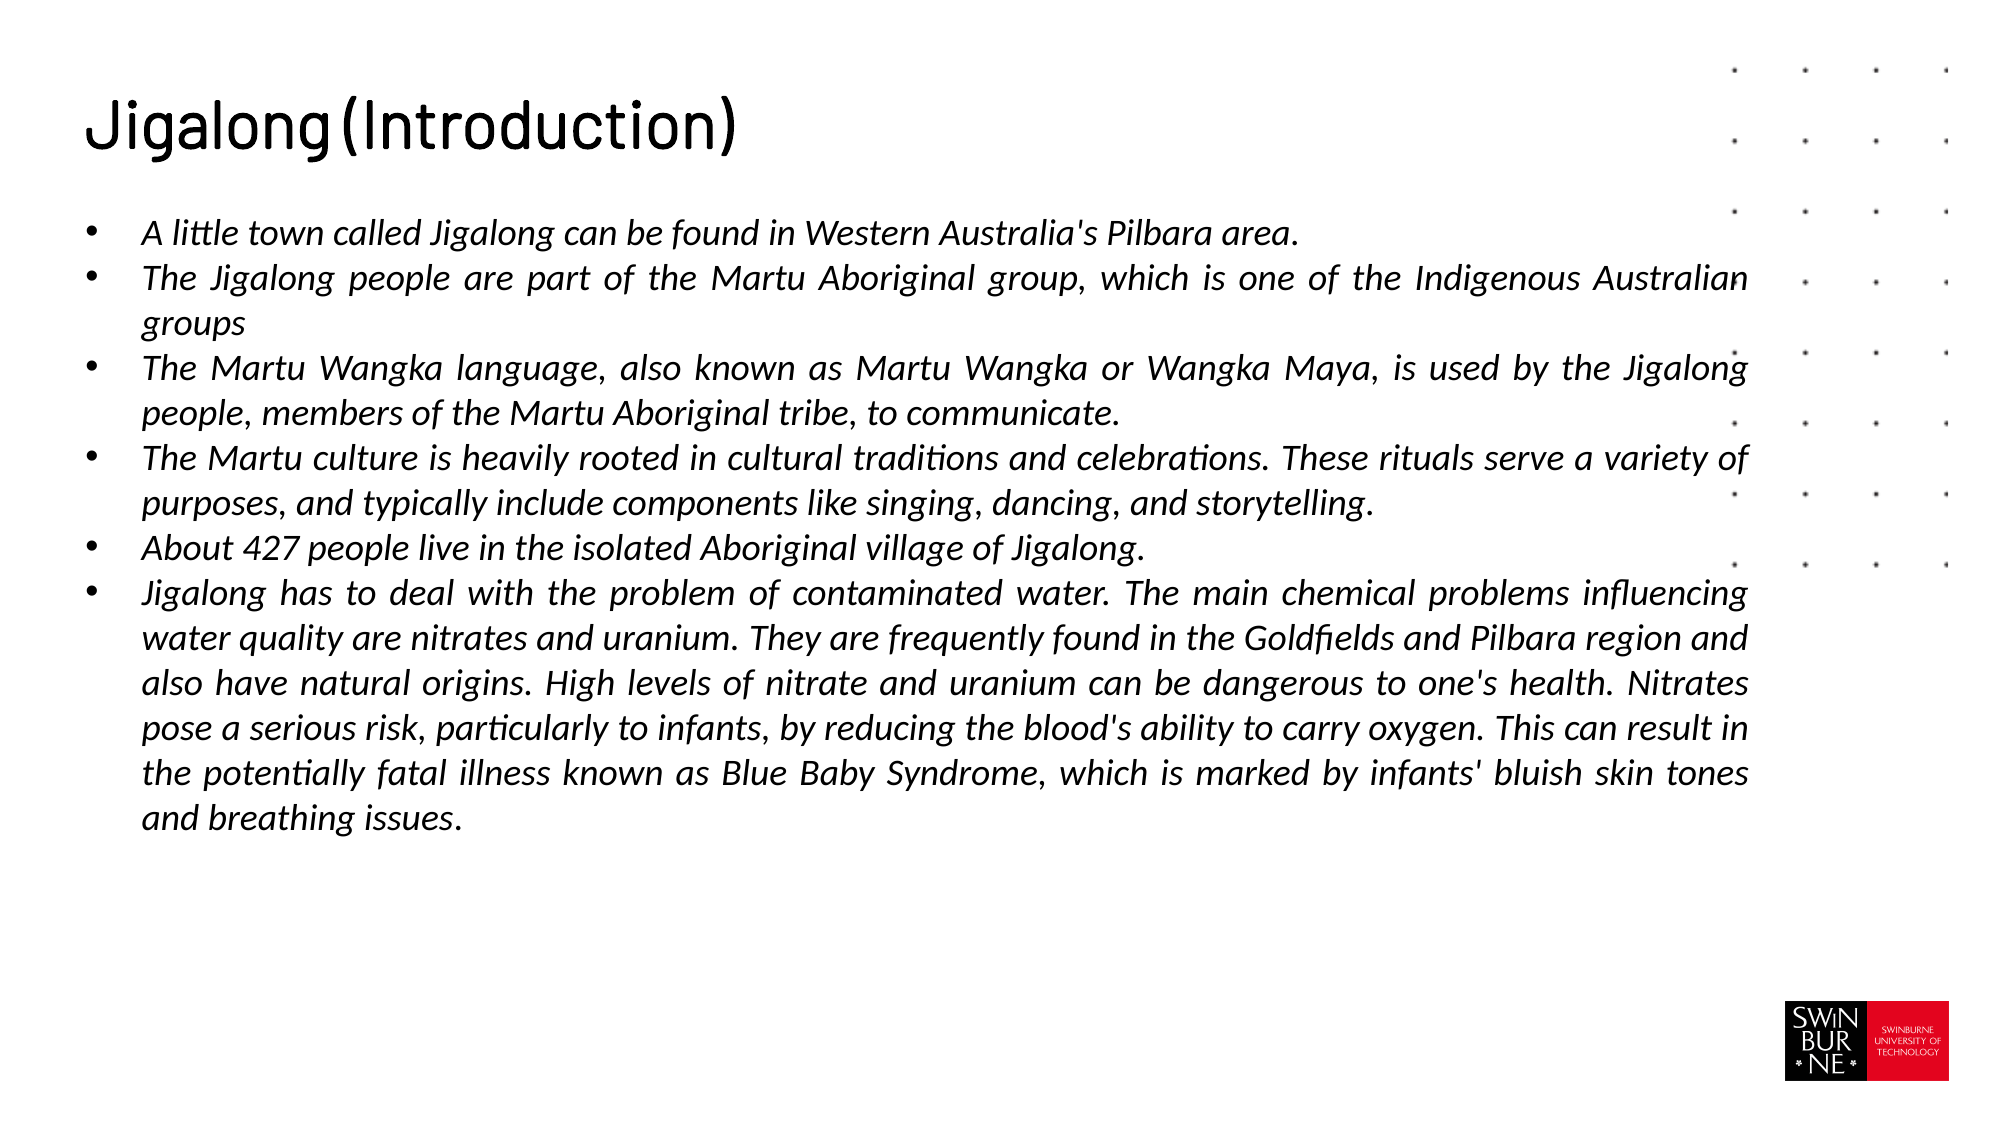

# Jigalong (Introduction)
A little town called Jigalong can be found in Western Australia's Pilbara area.
The Jigalong people are part of the Martu Aboriginal group, which is one of the Indigenous Australian groups
The Martu Wangka language, also known as Martu Wangka or Wangka Maya, is used by the Jigalong people, members of the Martu Aboriginal tribe, to communicate.
The Martu culture is heavily rooted in cultural traditions and celebrations. These rituals serve a variety of purposes, and typically include components like singing, dancing, and storytelling.
About 427 people live in the isolated Aboriginal village of Jigalong.
Jigalong has to deal with the problem of contaminated water. The main chemical problems influencing water quality are nitrates and uranium. They are frequently found in the Goldfields and Pilbara region and also have natural origins. High levels of nitrate and uranium can be dangerous to one's health. Nitrates pose a serious risk, particularly to infants, by reducing the blood's ability to carry oxygen. This can result in the potentially fatal illness known as Blue Baby Syndrome, which is marked by infants' bluish skin tones and breathing issues.